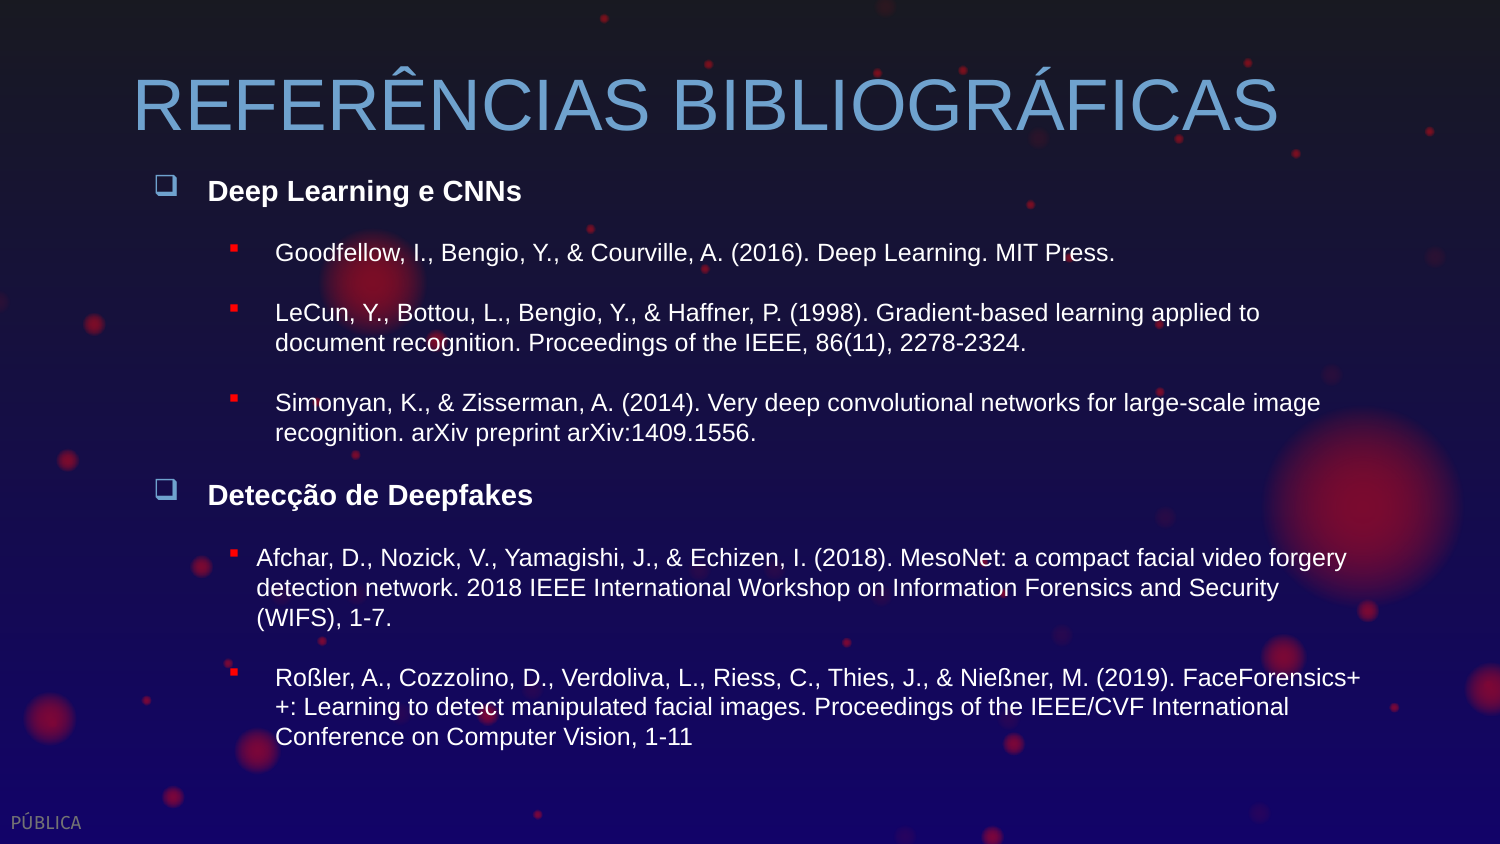

# REFERÊNCIAS BIBLIOGRÁFICAS
Deep Learning e CNNs

Goodfellow, I., Bengio, Y., & Courville, A. (2016). Deep Learning. MIT Press.

LeCun, Y., Bottou, L., Bengio, Y., & Haffner, P. (1998). Gradient-based learning applied to document recognition. Proceedings of the IEEE, 86(11), 2278-2324.

Simonyan, K., & Zisserman, A. (2014). Very deep convolutional networks for large-scale image recognition. arXiv preprint arXiv:1409.1556.

Detecção de Deepfakes

Afchar, D., Nozick, V., Yamagishi, J., & Echizen, I. (2018). MesoNet: a compact facial video forgery detection network. 2018 IEEE International Workshop on Information Forensics and Security (WIFS), 1-7.

Roßler, A., Cozzolino, D., Verdoliva, L., Riess, C., Thies, J., & Nießner, M. (2019). FaceForensics++: Learning to detect manipulated facial images. Proceedings of the IEEE/CVF International Conference on Computer Vision, 1-11